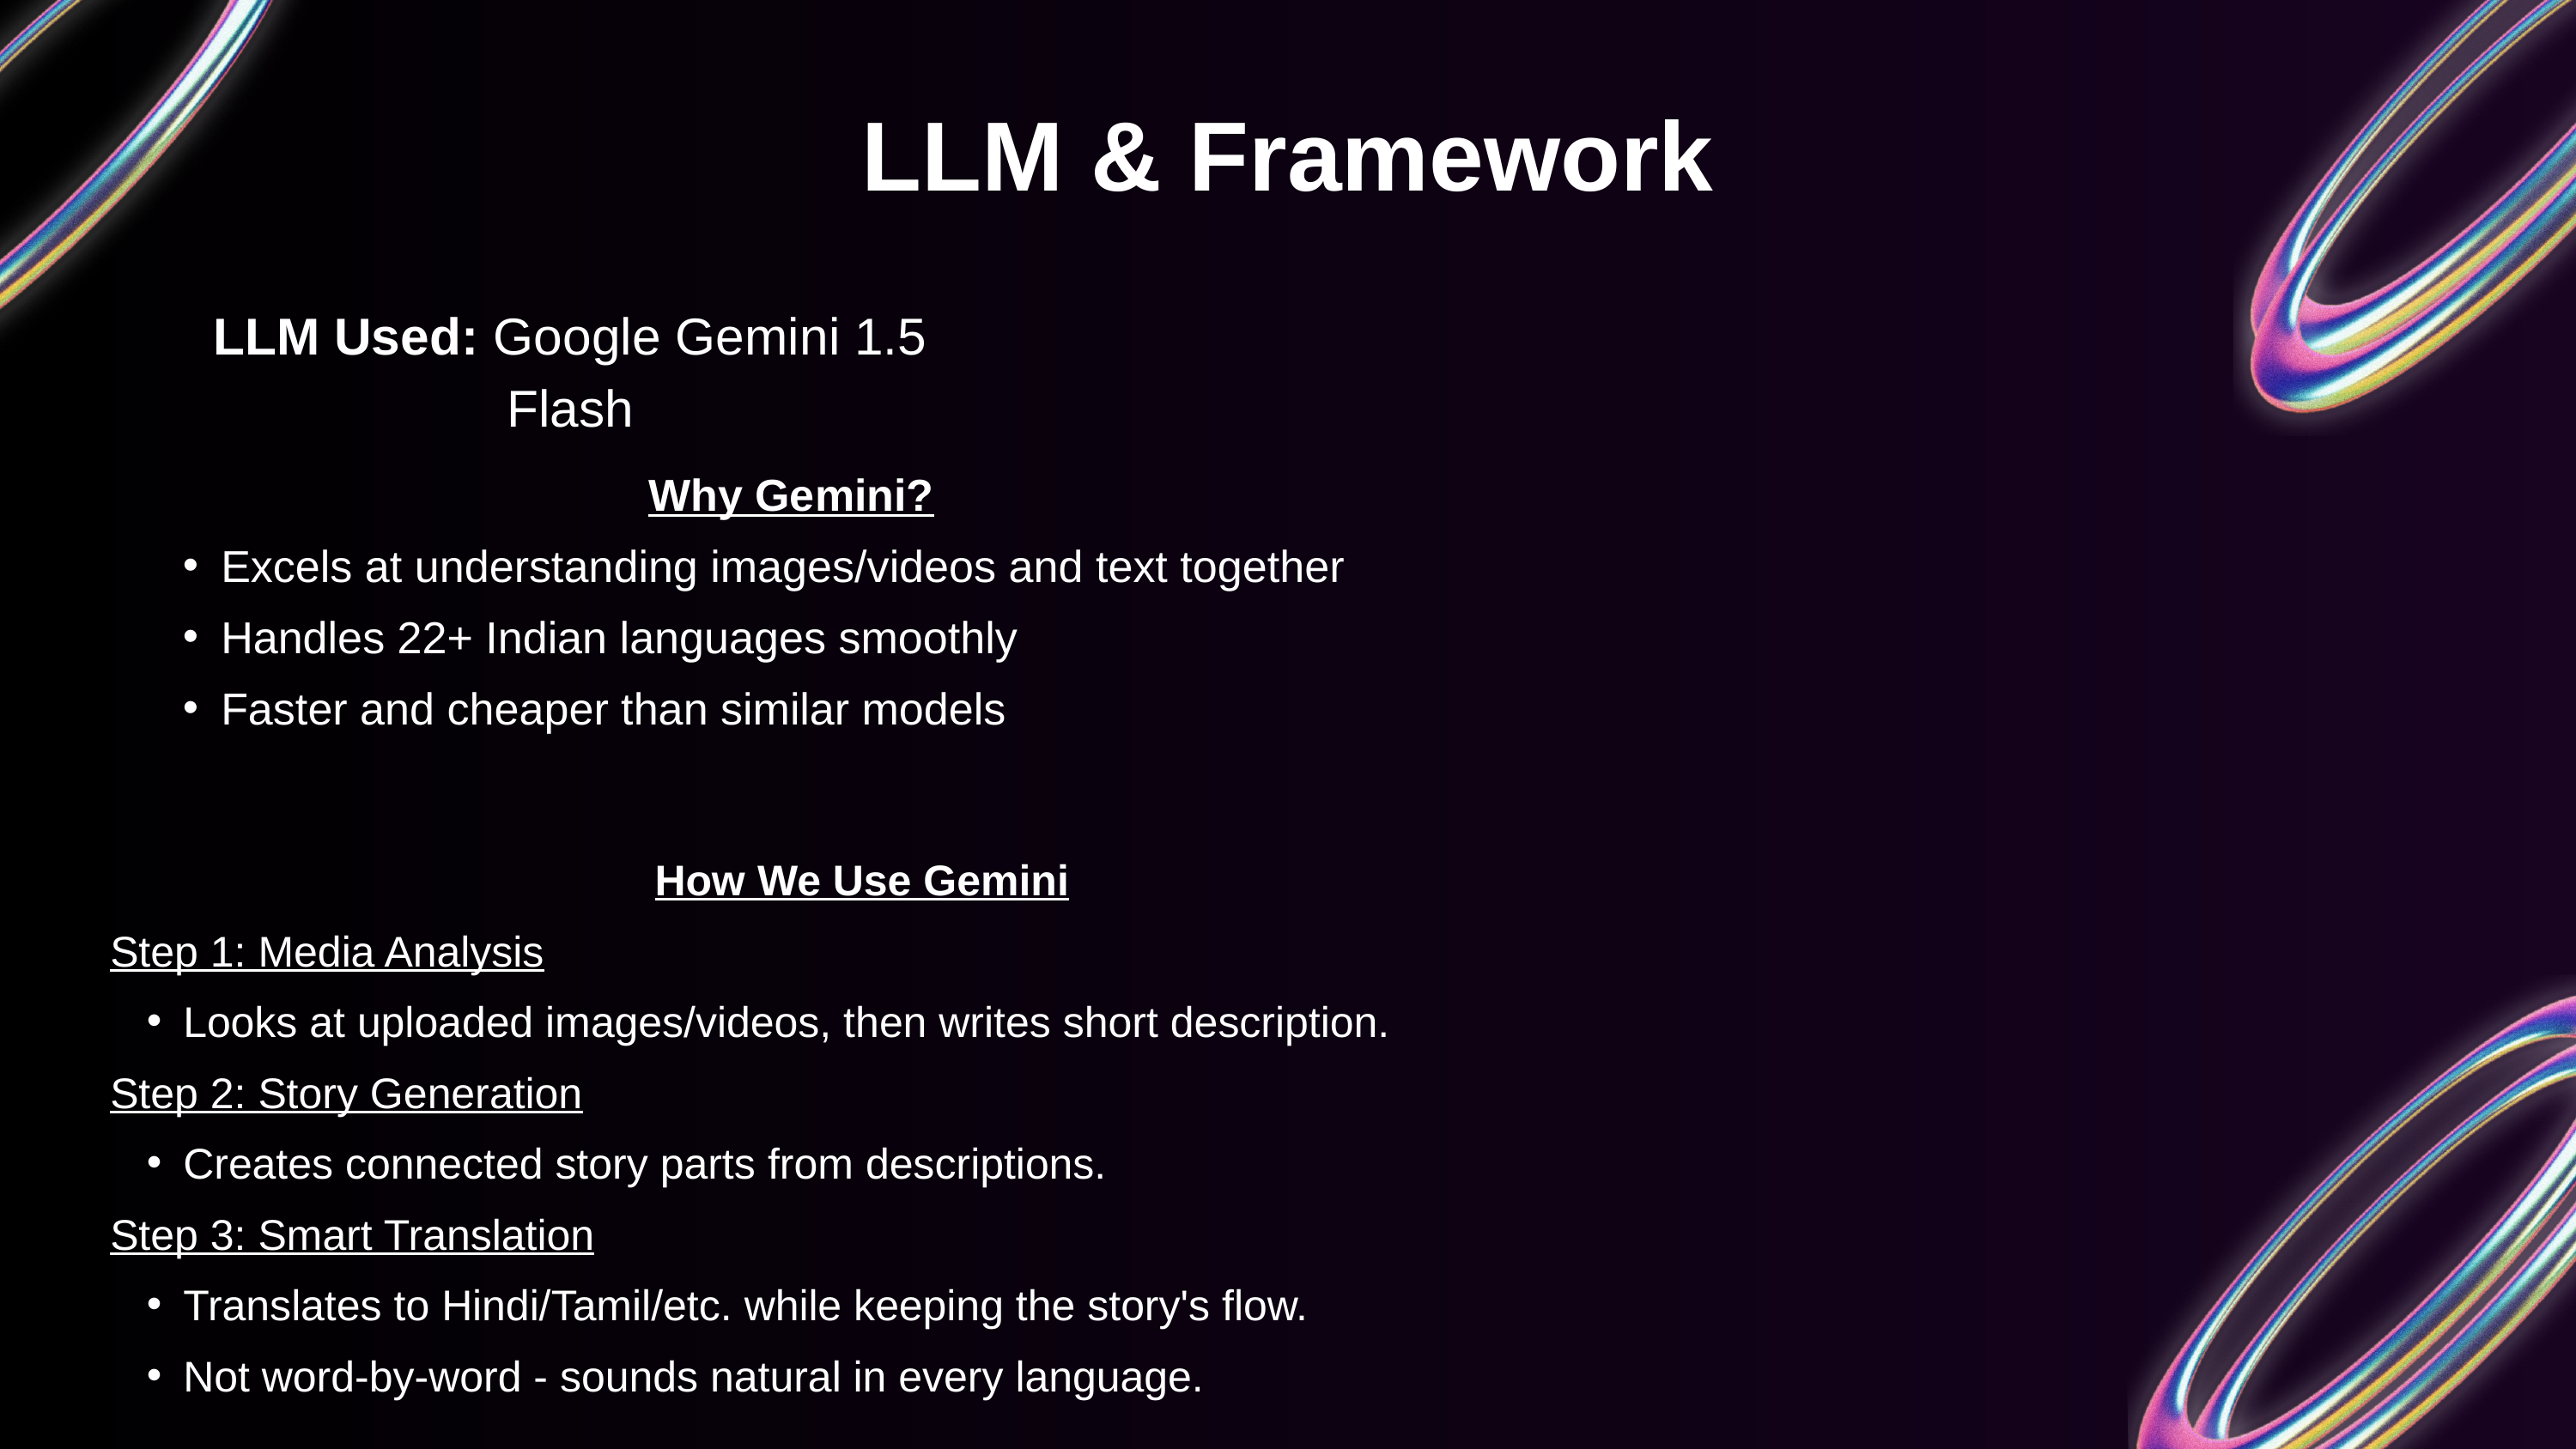

LLM & Framework
LLM Used: Google Gemini 1.5 Flash
Why Gemini?
Excels at understanding images/videos and text together
Handles 22+ Indian languages smoothly
Faster and cheaper than similar models
How We Use Gemini
Step 1: Media Analysis
Looks at uploaded images/videos, then writes short description.
Step 2: Story Generation
Creates connected story parts from descriptions.
Step 3: Smart Translation
Translates to Hindi/Tamil/etc. while keeping the story's flow.
Not word-by-word - sounds natural in every language.